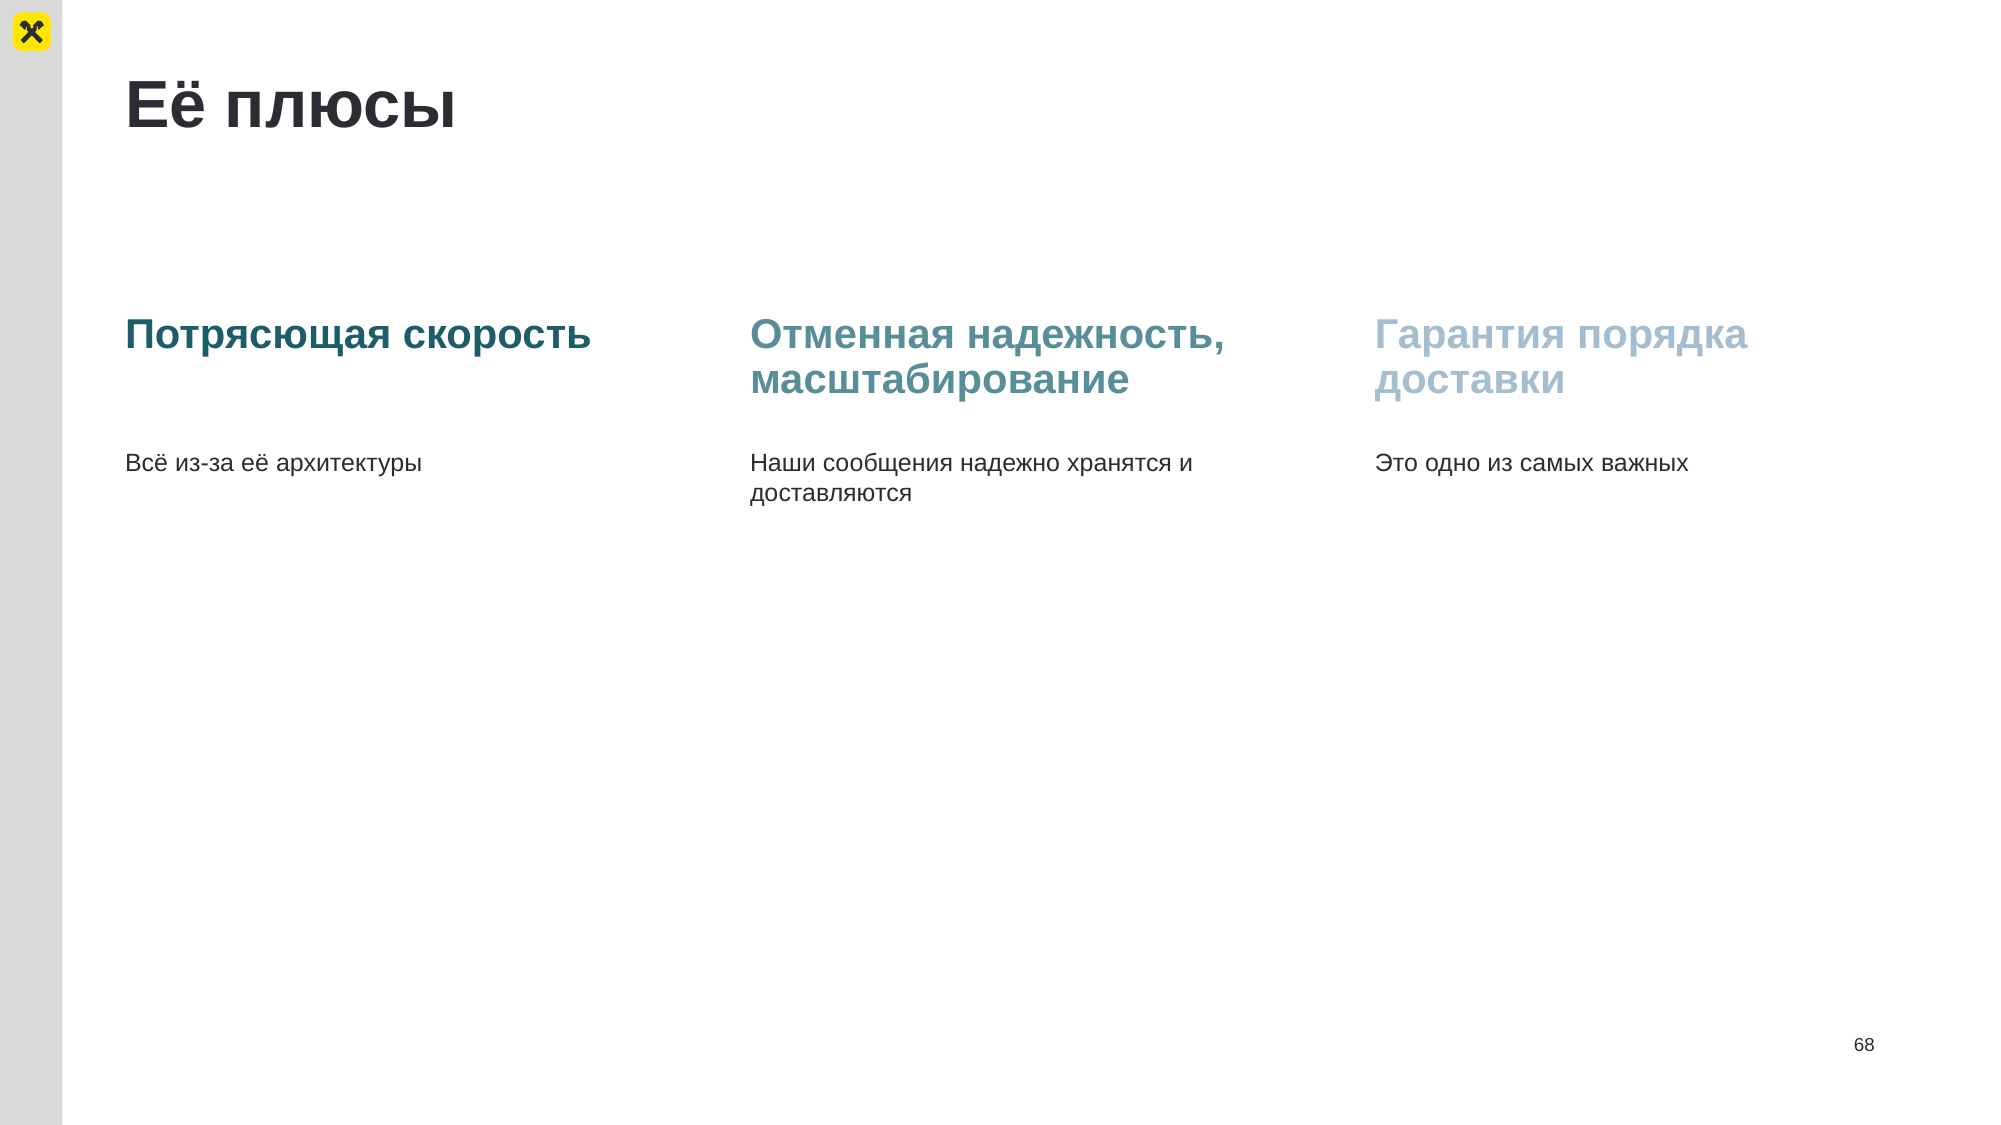

# Её плюсы

Потрясющая скорость
Отменная надежность, масштабирование
Гарантия порядка доставки
Всё из-за её архитектуры
Наши сообщения надежно хранятся и доставляются
Это одно из самых важных
68